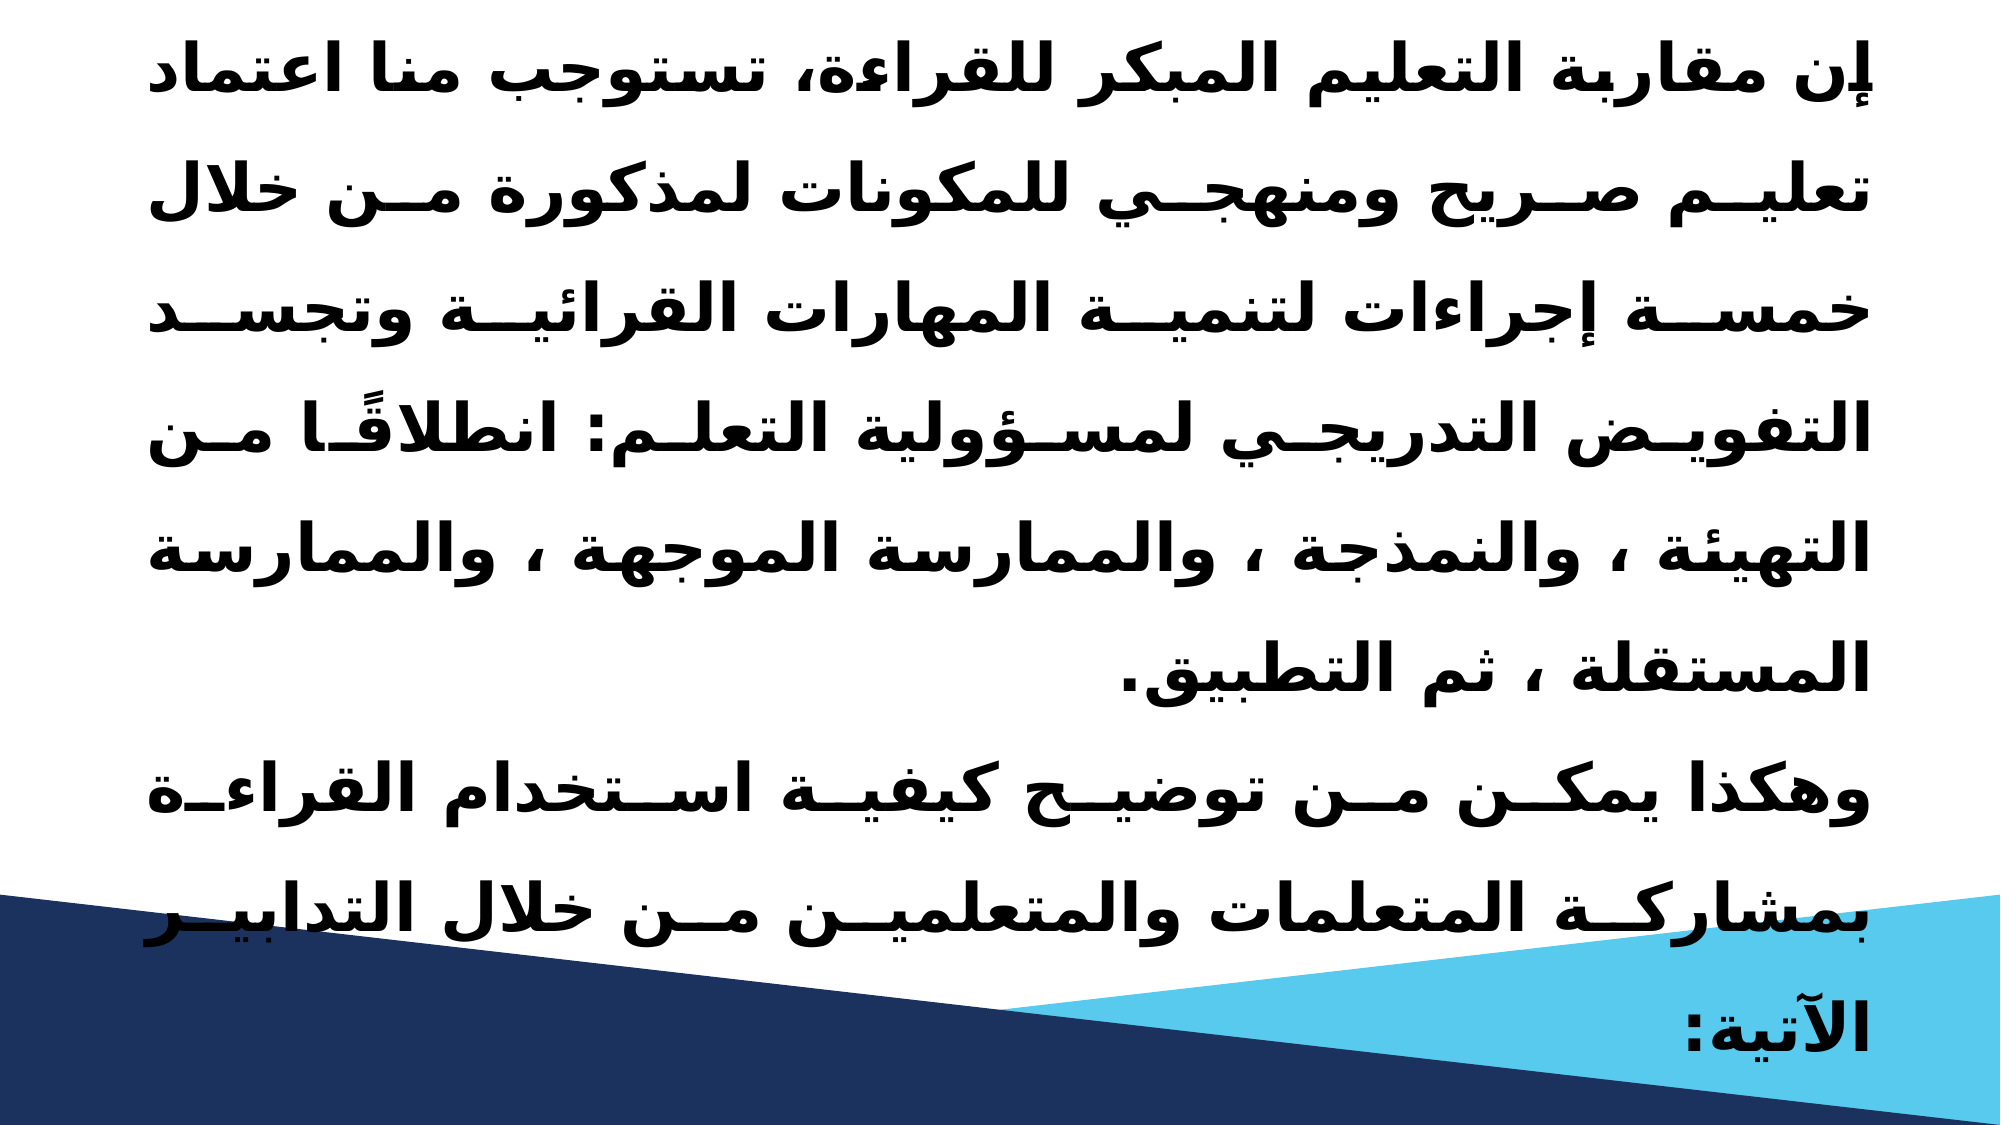

إن مقاربة التعليم المبكر للقراءة، تستوجب منا اعتماد تعليم صريح ومنهجي للمكونات لمذكورة من خلال خمسة إجراءات لتنمية المهارات القرائية وتجسد التفويض التدريجي لمسؤولية التعلم: انطلاقًا من التهيئة ، والنمذجة ، والممارسة الموجهة ، والممارسة المستقلة ، ثم التطبيق.
وهكذا يمكن من توضيح كيفية استخدام القراءة بمشاركة المتعلمات والمتعلمين من خلال التدابير الآتية: